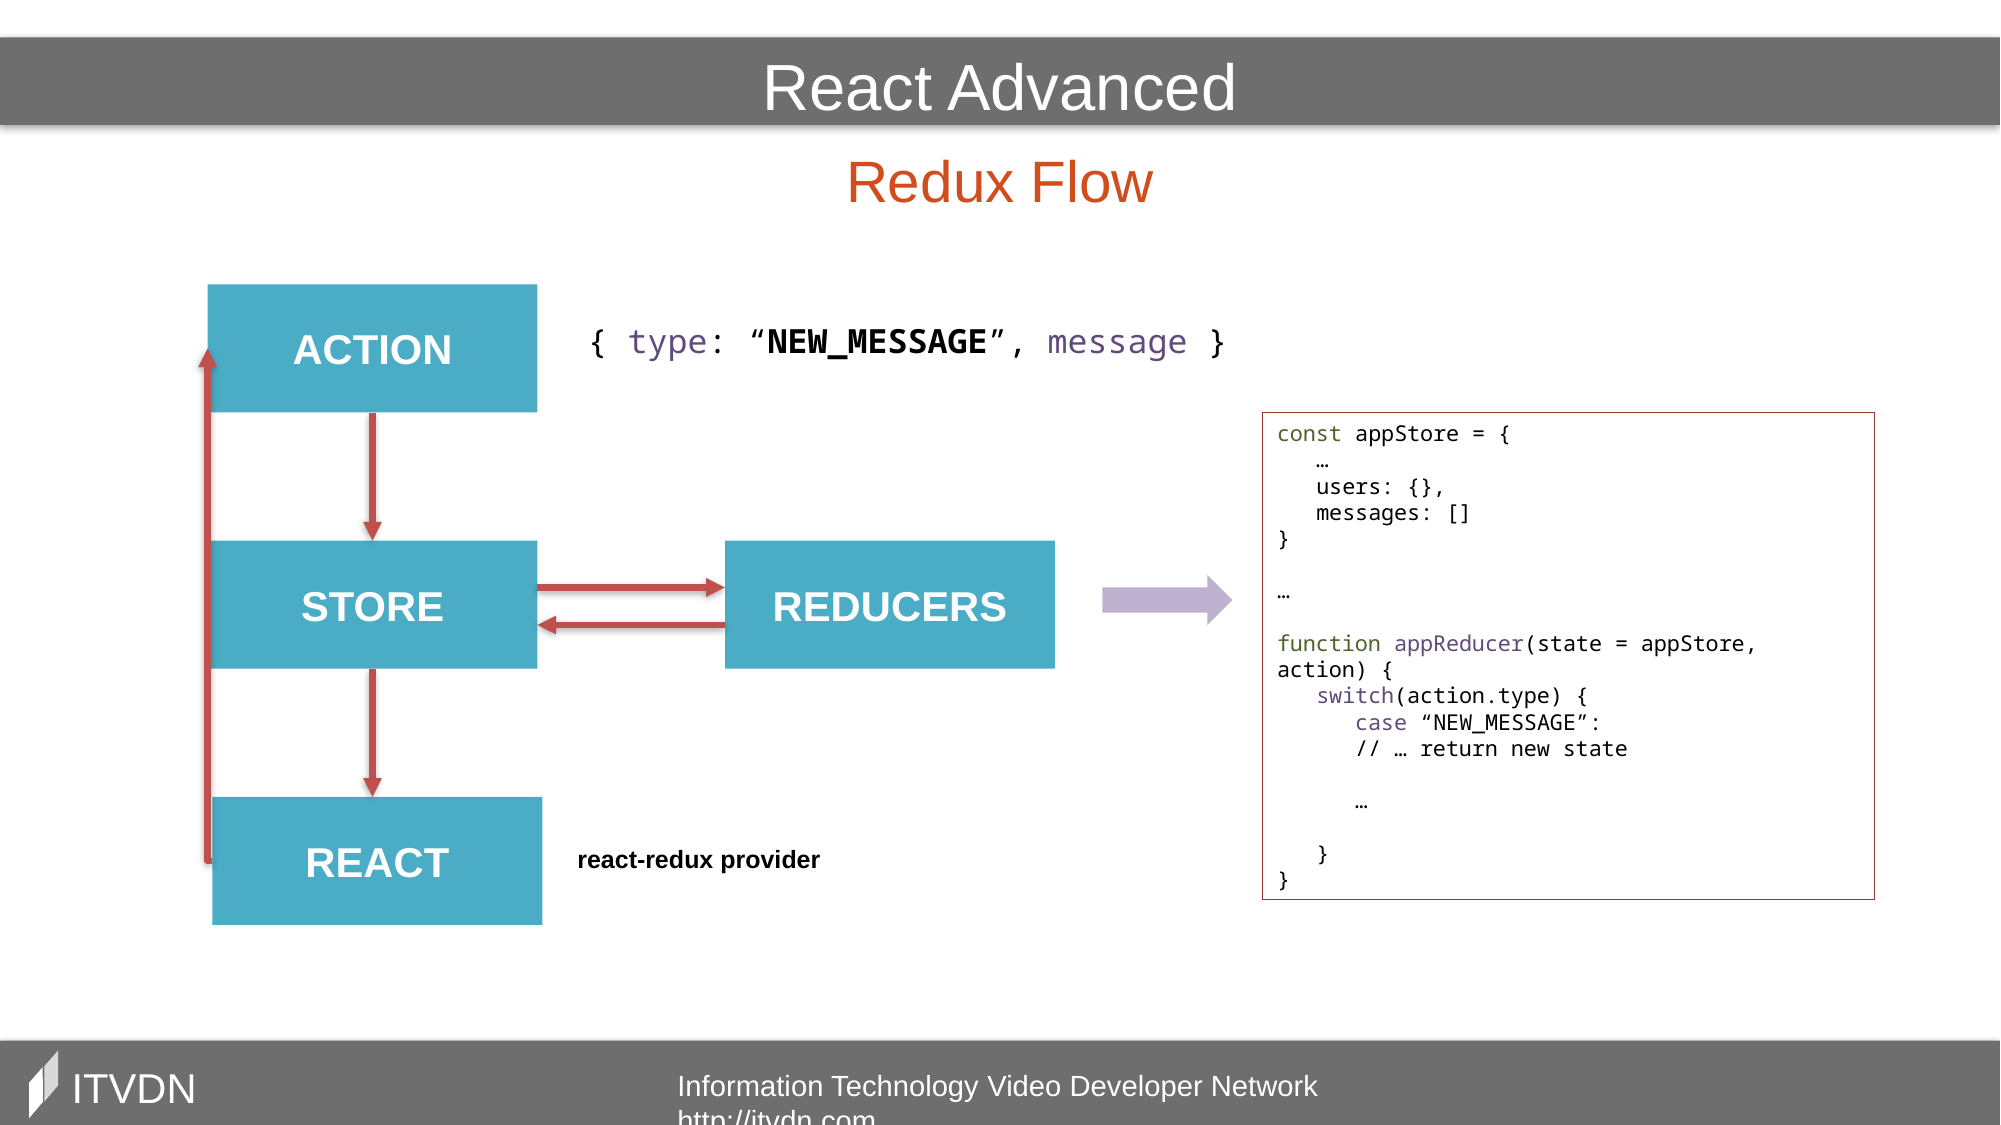

React Advanced
Redux Flow

ACTION
{ type: “NEW_MESSAGE”, message }
const appStore = {
   …
   users: {},
   messages: []
}

…

function appReducer(state = appStore, action) {
   switch(action.type) {
      case “NEW_MESSAGE”:
      // … return new state

      …

   }
}

STORE

REDUCERS

REACT
react-redux provider

ITVDN
Information Technology Video Developer Network                                                       http://itvdn.com